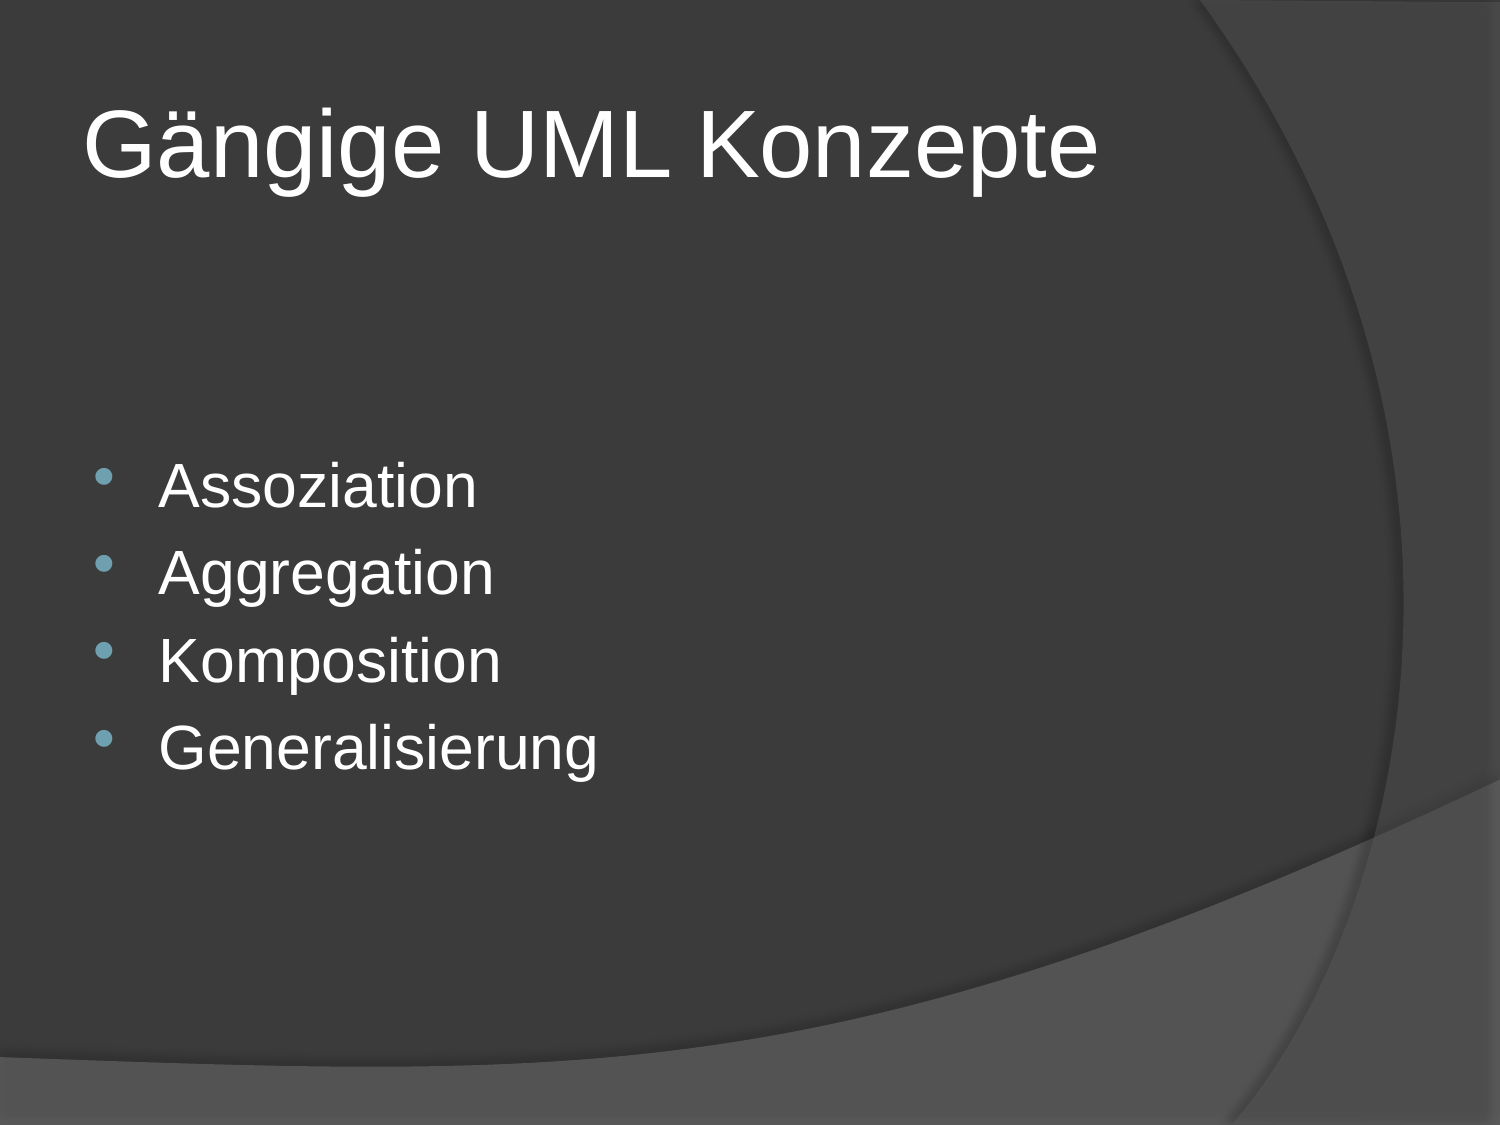

# Gängige UML Konzepte

Assoziation
Aggregation
Komposition
Generalisierung